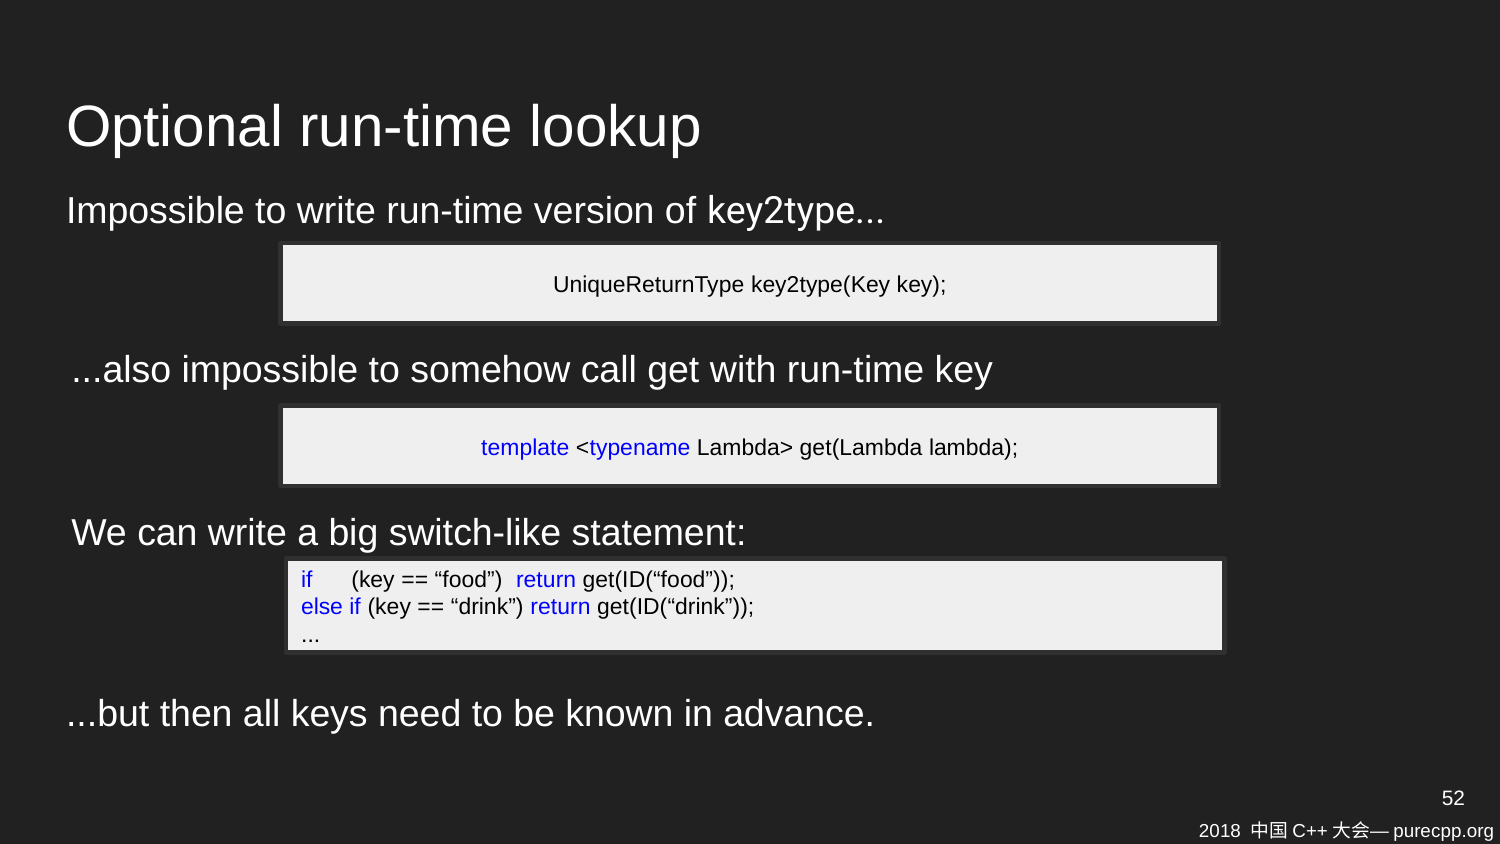

# Optional run-time lookup
Impossible to write run-time version of key2type...
UniqueReturnType key2type(Key key);
...also impossible to somehow call get with run-time key
template <typename Lambda> get(Lambda lambda);
We can write a big switch-like statement:
if      (key == “food”)  return get(ID(“food”));
else if (key == “drink”) return get(ID(“drink”));
...
...but then all keys need to be known in advance.
52